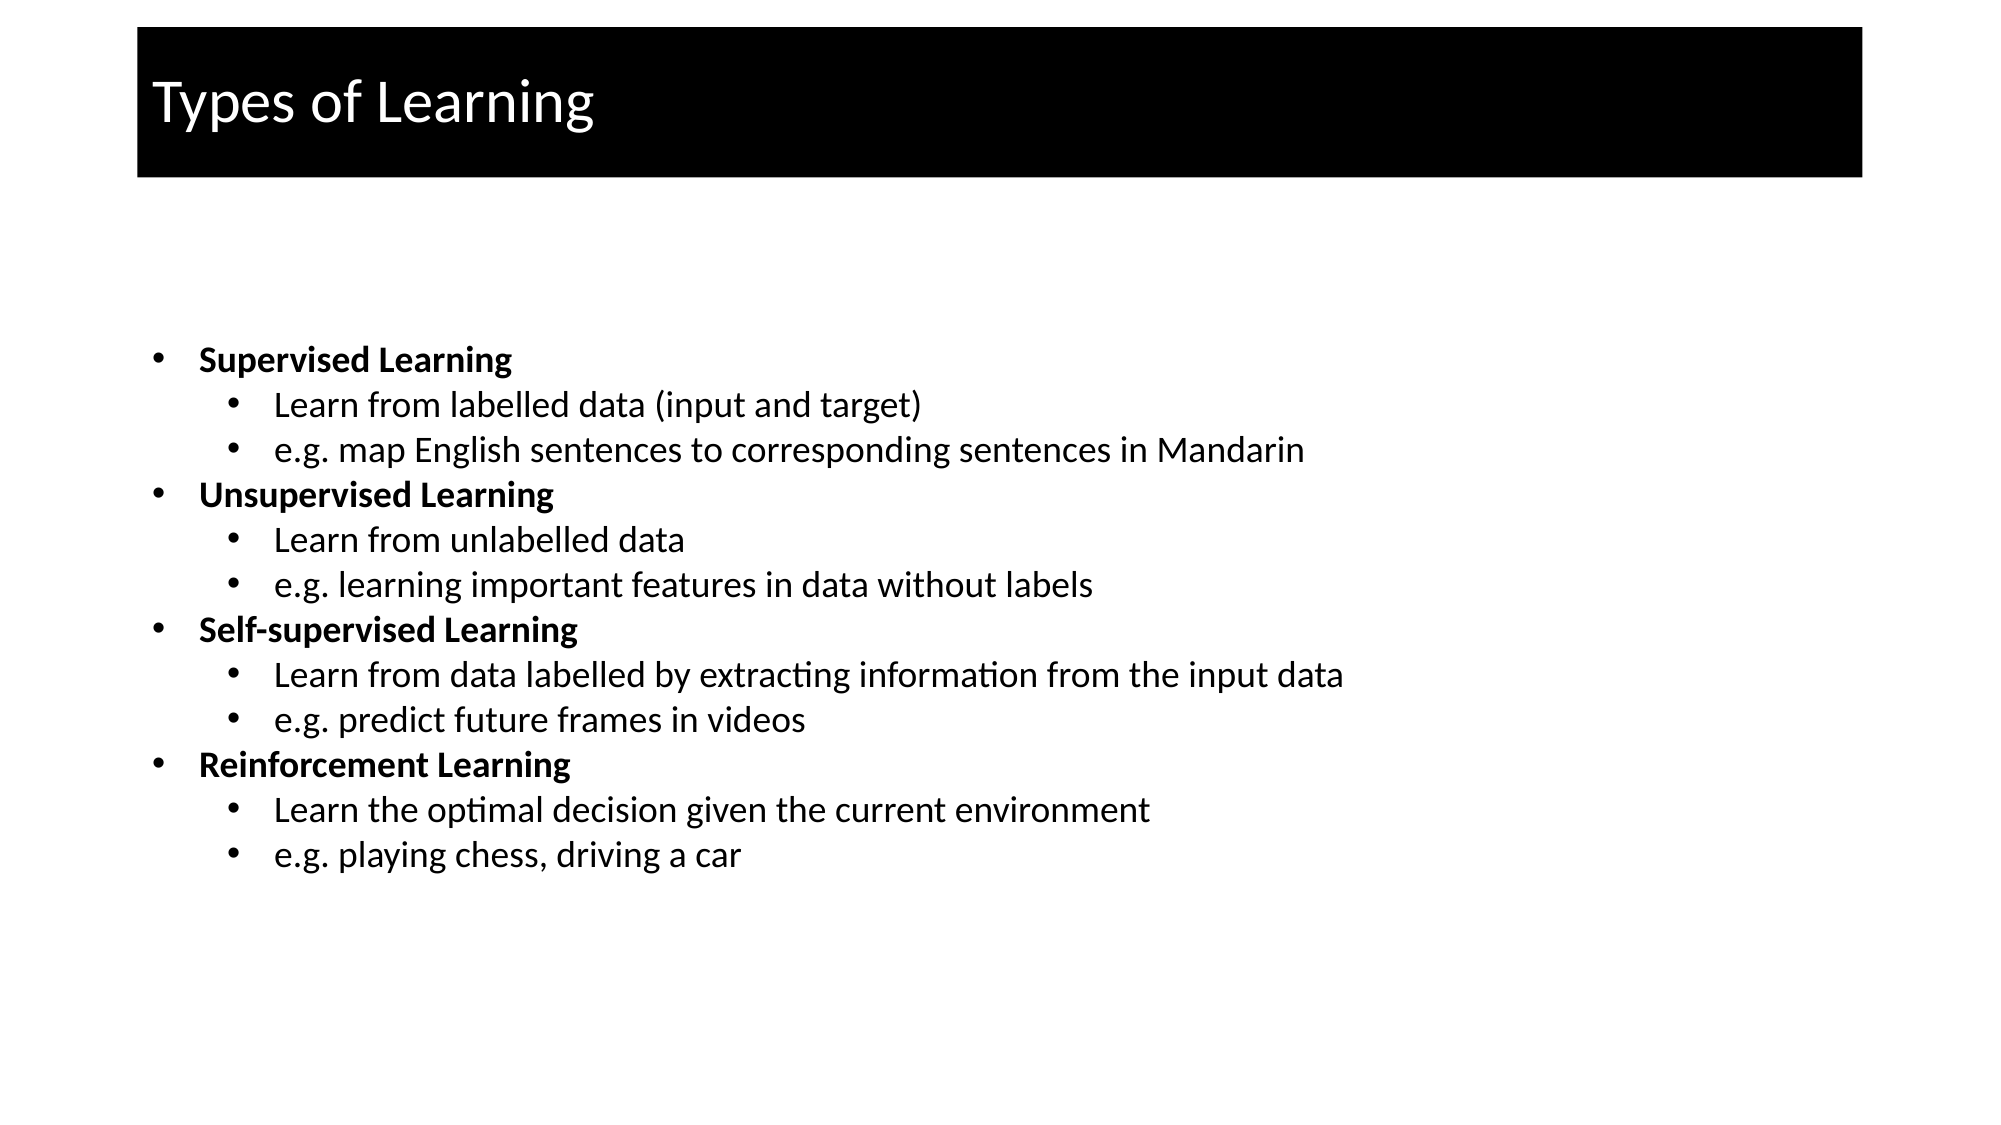

# Types of Learning
Supervised Learning
Learn from labelled data (input and target)
e.g. map English sentences to corresponding sentences in Mandarin
Unsupervised Learning
Learn from unlabelled data
e.g. learning important features in data without labels
Self-supervised Learning
Learn from data labelled by extracting information from the input data
e.g. predict future frames in videos
Reinforcement Learning
Learn the optimal decision given the current environment
e.g. playing chess, driving a car